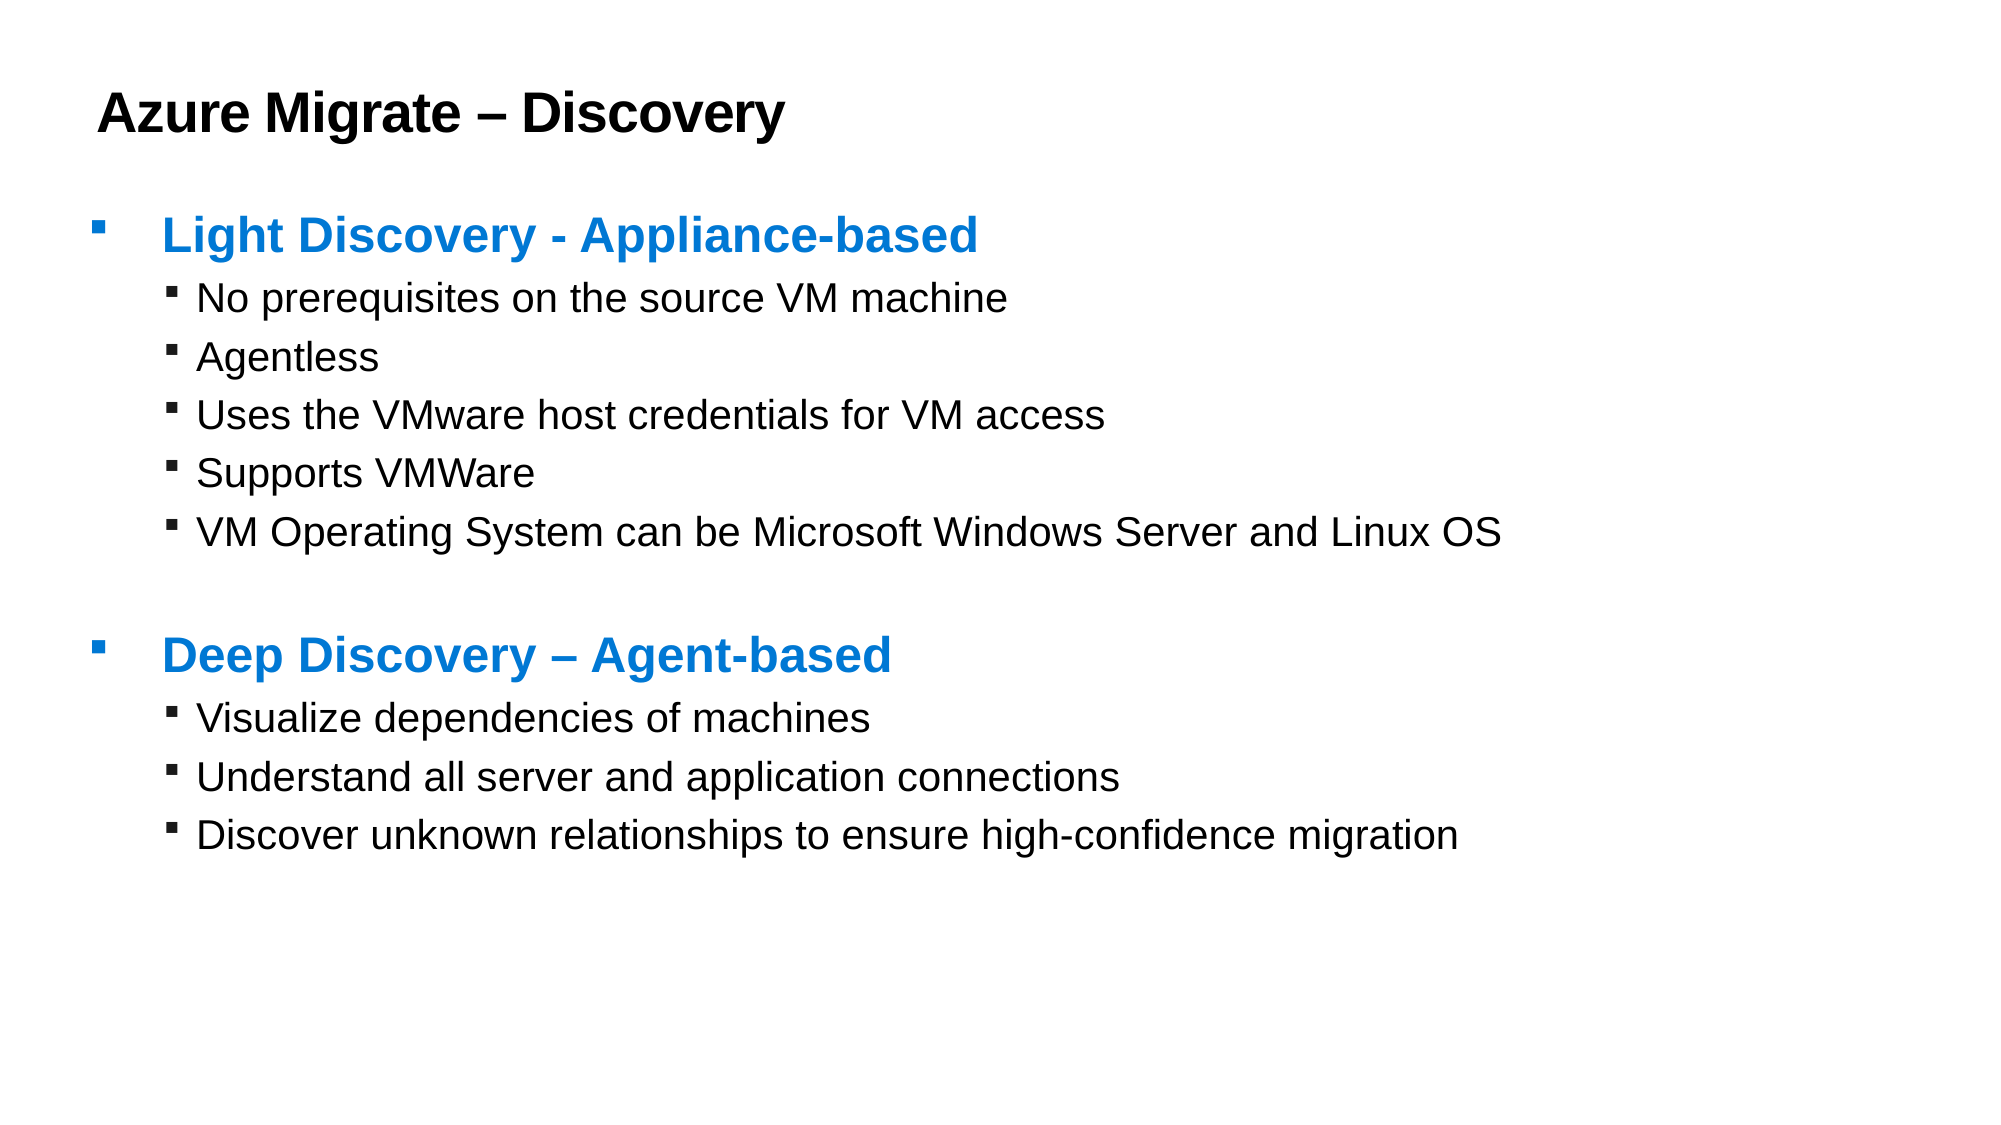

# Azure Migrate – Discovery
Light Discovery - Appliance-based
No prerequisites on the source VM machine
Agentless
Uses the VMware host credentials for VM access
Supports VMWare
VM Operating System can be Microsoft Windows Server and Linux OS

Deep Discovery – Agent-based
Visualize dependencies of machines
Understand all server and application connections
Discover unknown relationships to ensure high-confidence migration